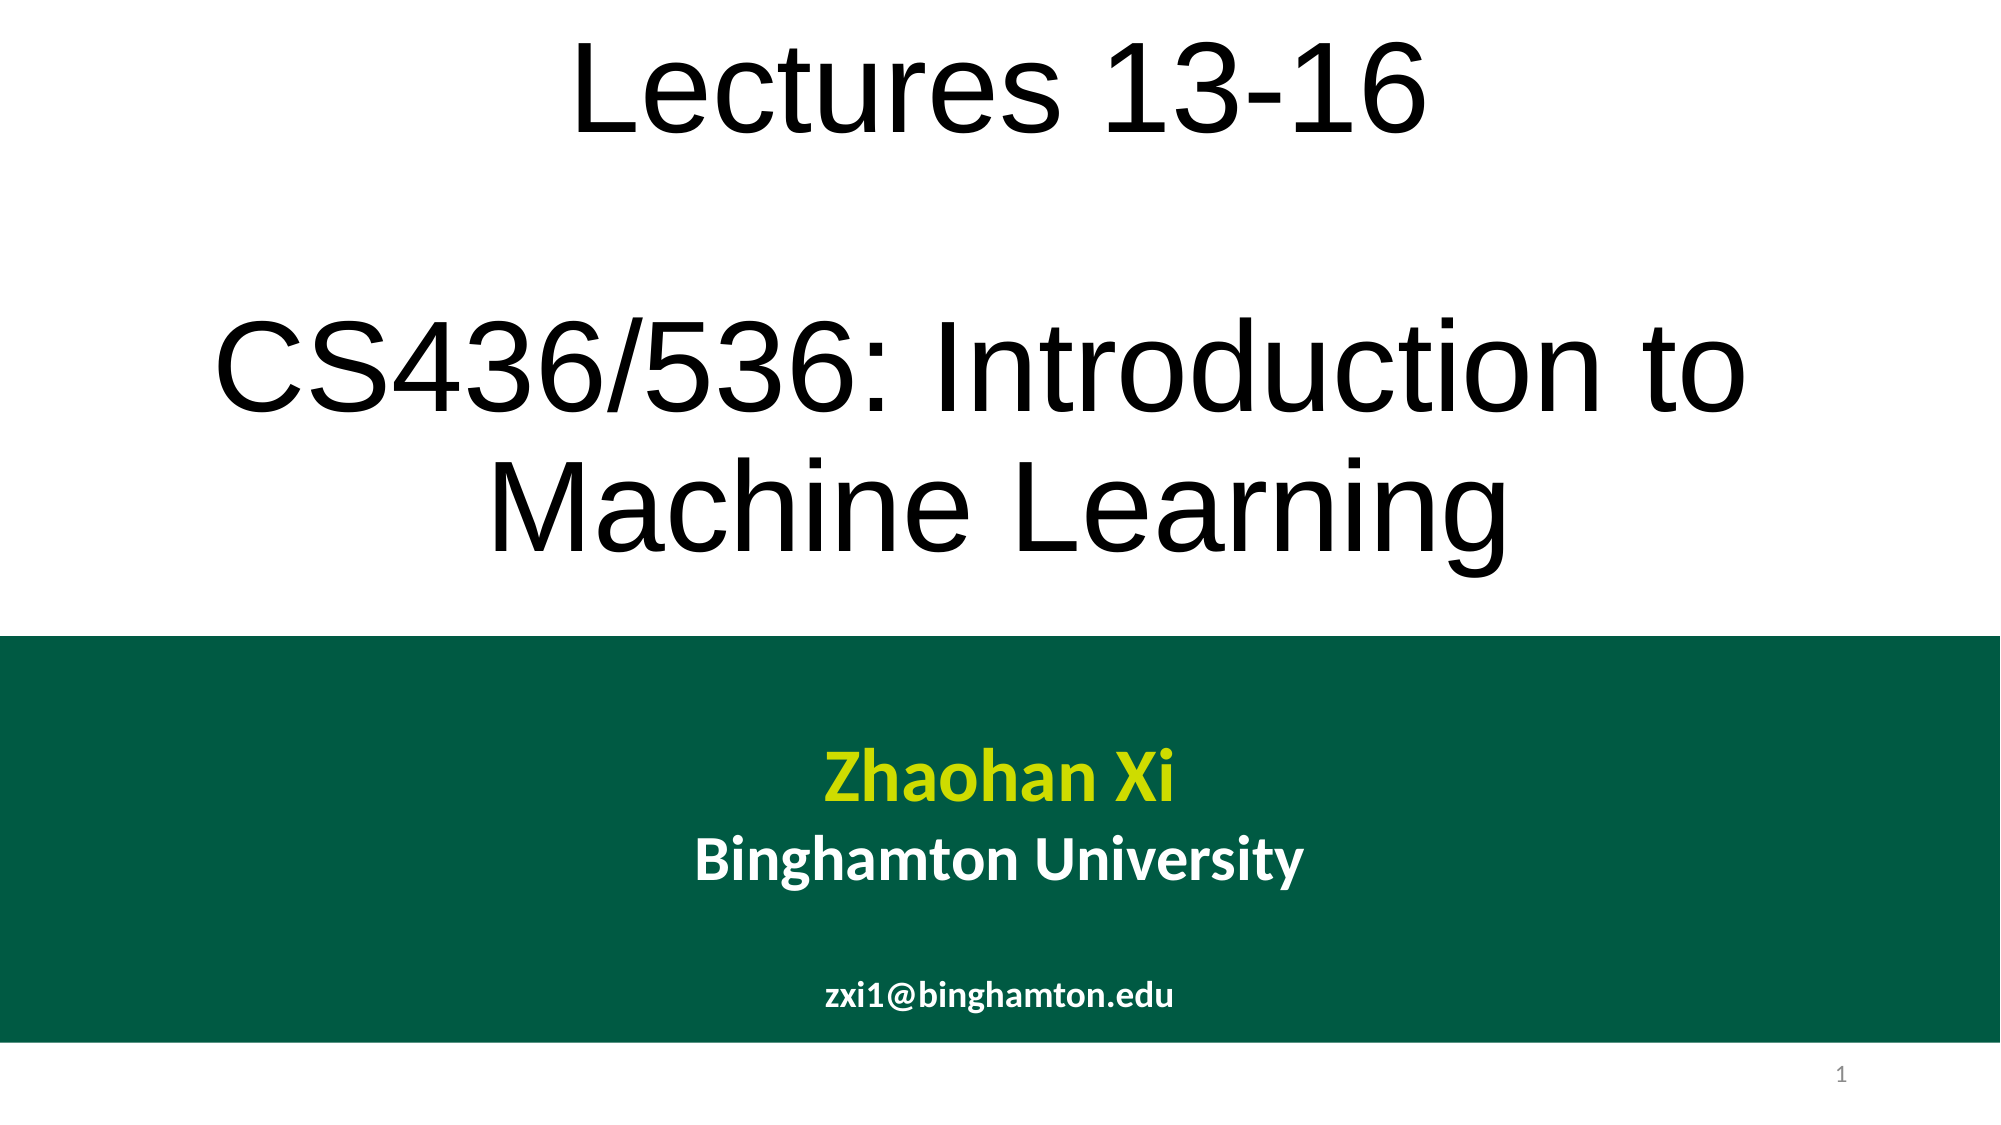

Lectures 13-16

CS436/536: Introduction to
Machine Learning

Zhaohan Xi
Binghamton University

zxi1@binghamton.edu
1